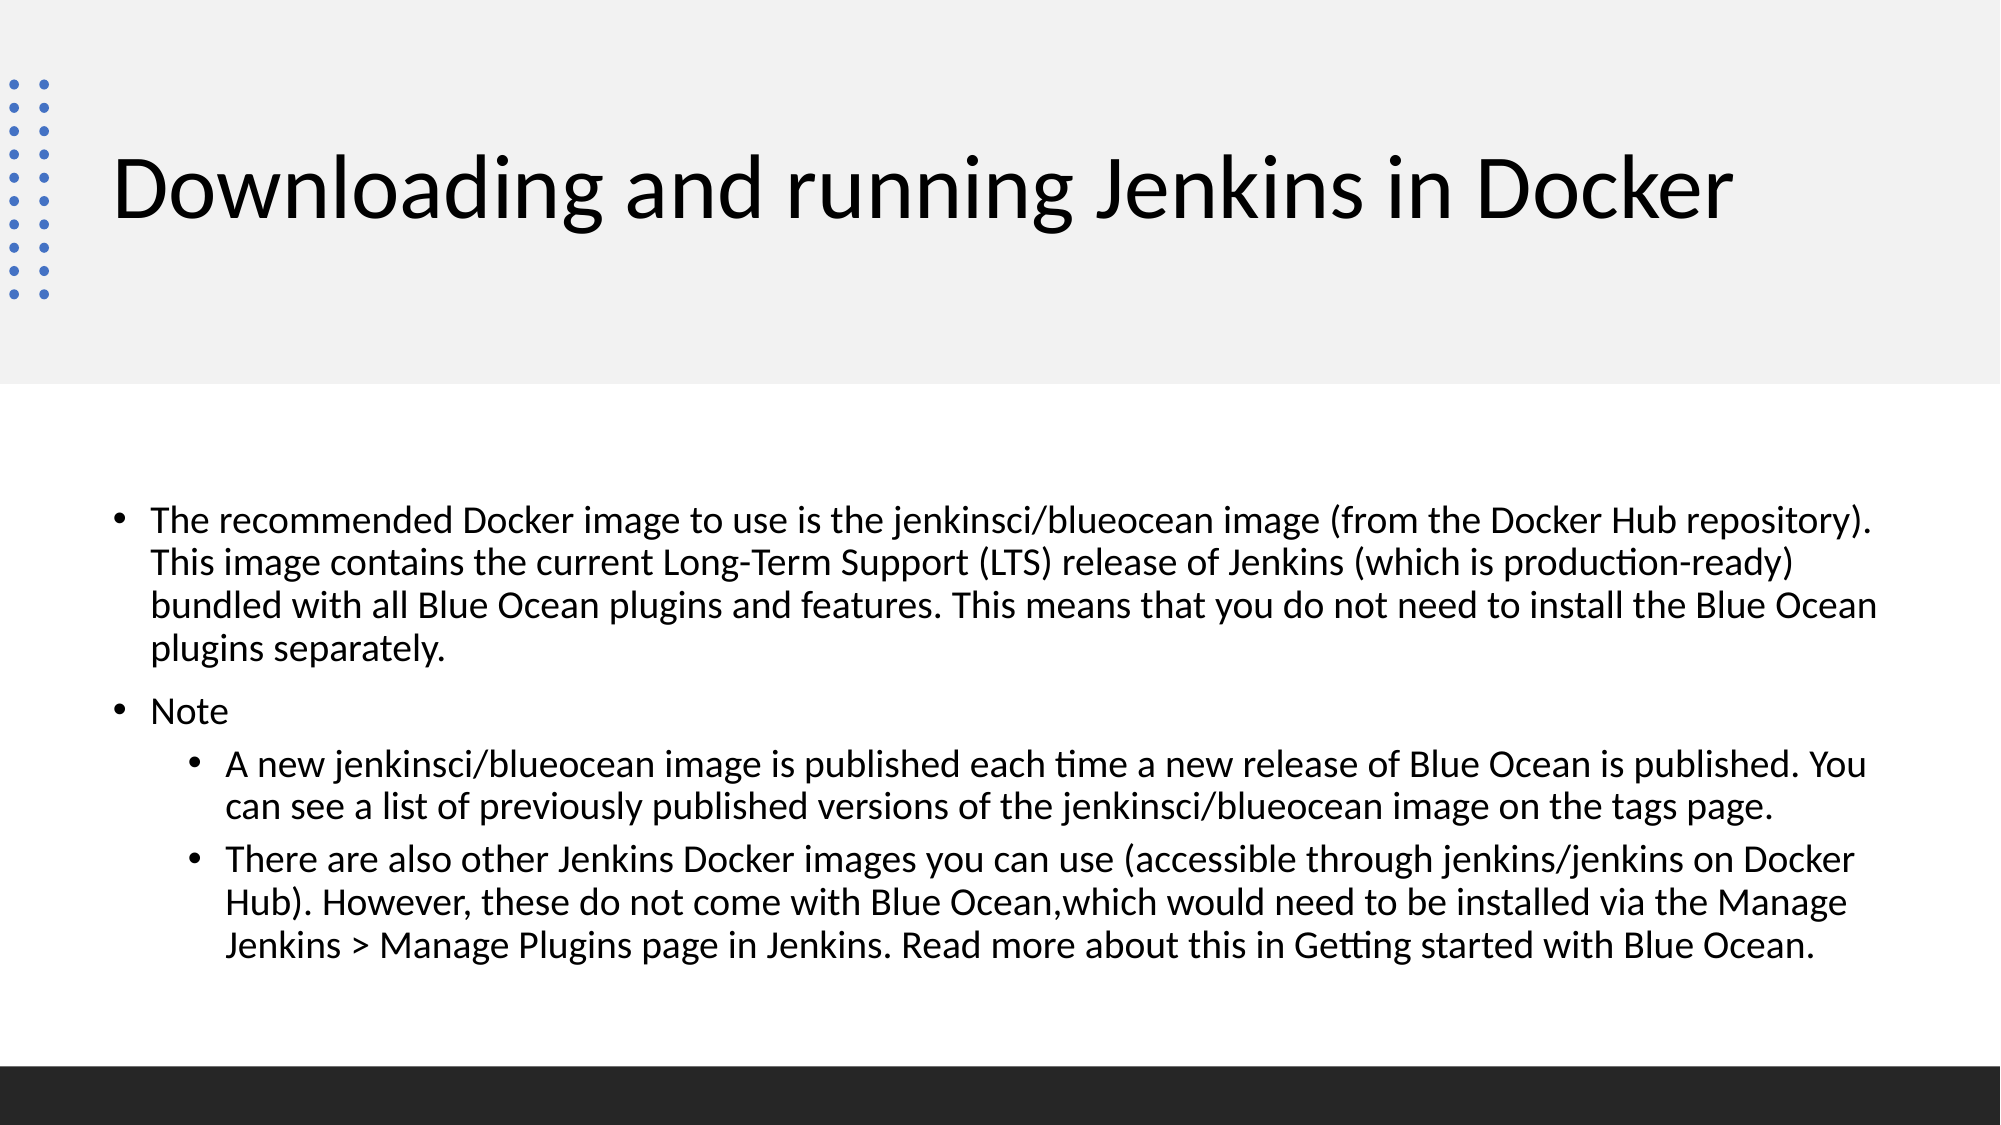

# Downloading and running Jenkins in Docker

The recommended Docker image to use is the jenkinsci/blueocean image (from the Docker Hub repository). This image contains the current Long-Term Support (LTS) release of Jenkins (which is production-ready) bundled with all Blue Ocean plugins and features. This means that you do not need to install the Blue Ocean plugins separately.
Note
A new jenkinsci/blueocean image is published each time a new release of Blue Ocean is published. You can see a list of previously published versions of the jenkinsci/blueocean image on the tags page.
There are also other Jenkins Docker images you can use (accessible through jenkins/jenkins on Docker Hub). However, these do not come with Blue Ocean,which would need to be installed via the Manage Jenkins > Manage Plugins page in Jenkins. Read more about this in Getting started with Blue Ocean.